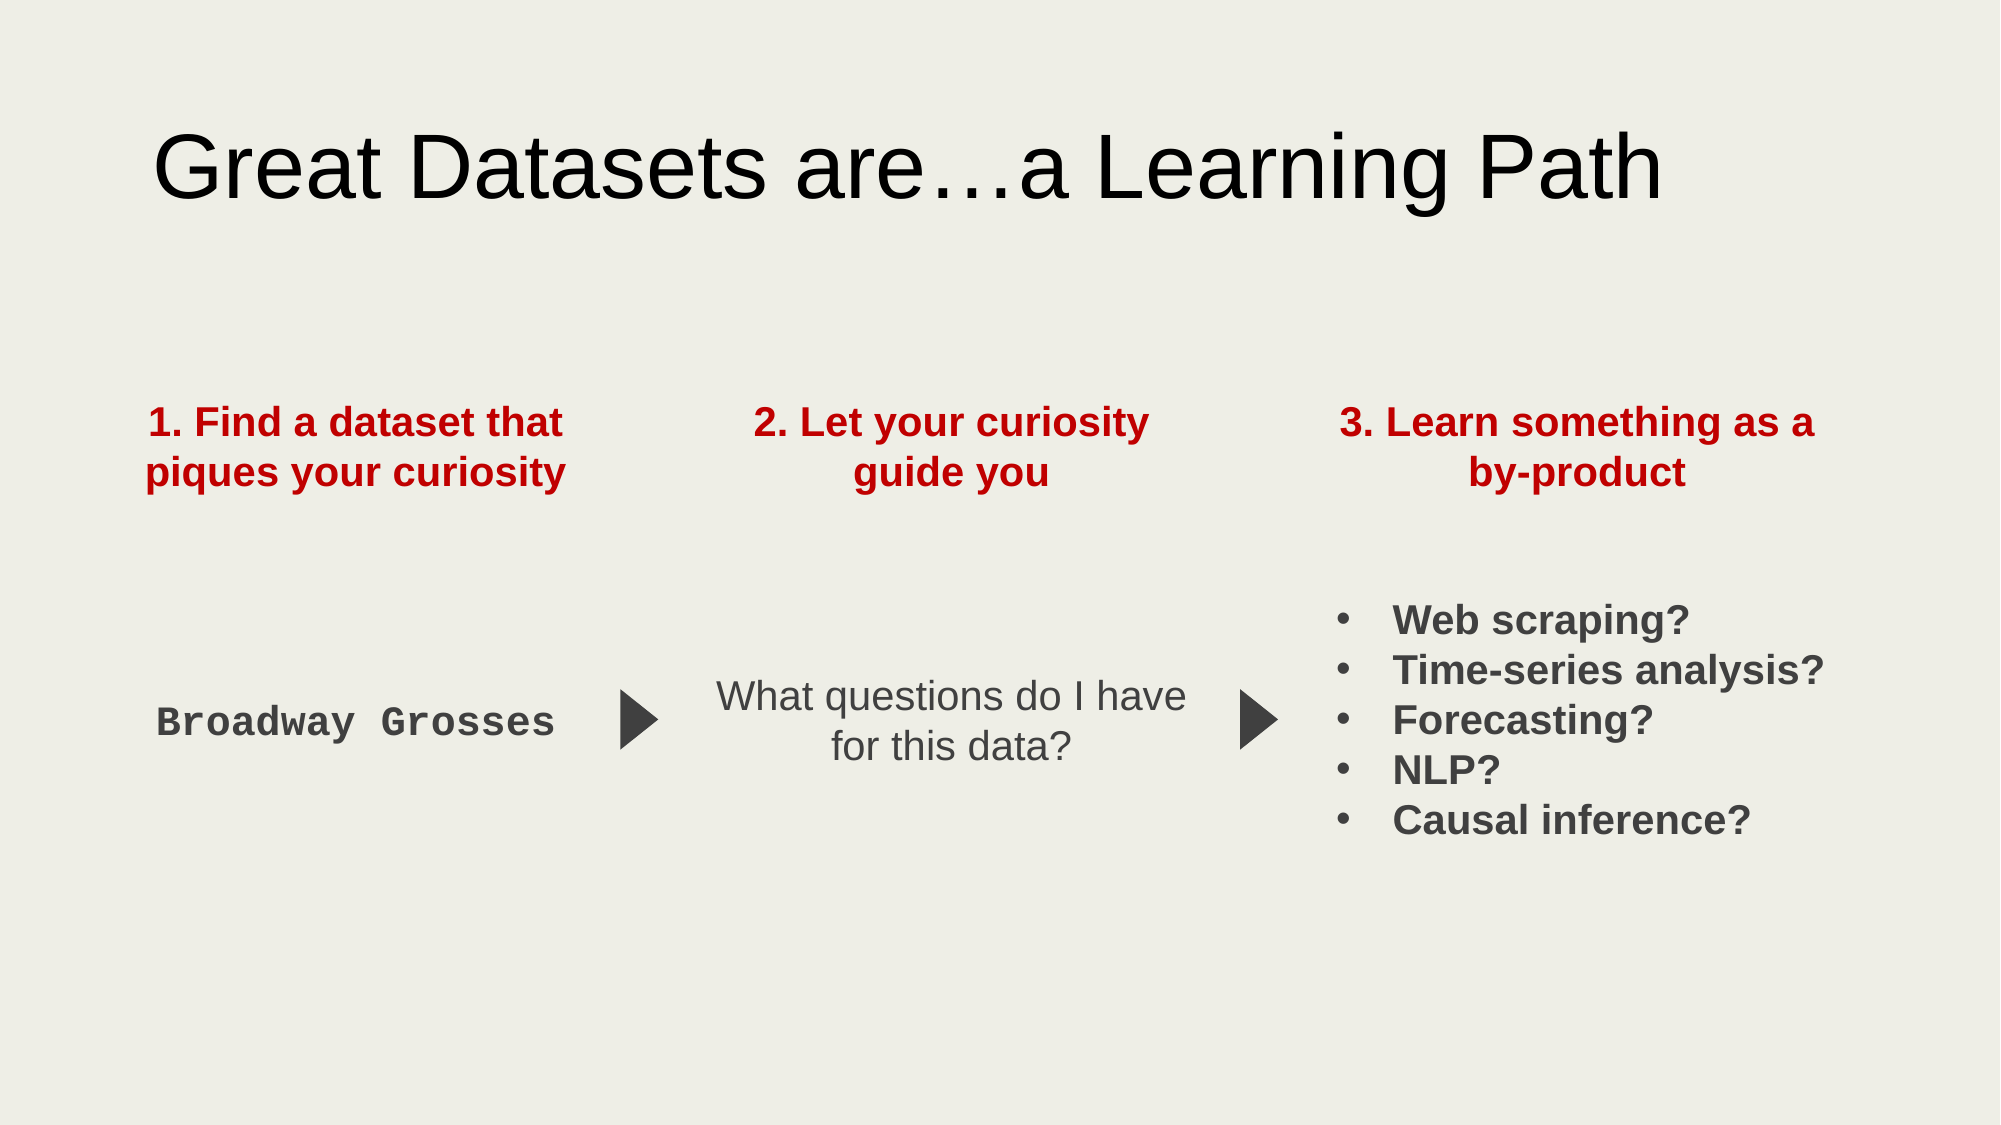

# Great Datasets are…a Learning Path
1. Find a dataset that piques your curiosity
2. Let your curiosity
guide you
3. Learn something as a by-product
Web scraping?
Time-series analysis?
Forecasting?
NLP?
Causal inference?
What questions do I have for this data?
Broadway Grosses